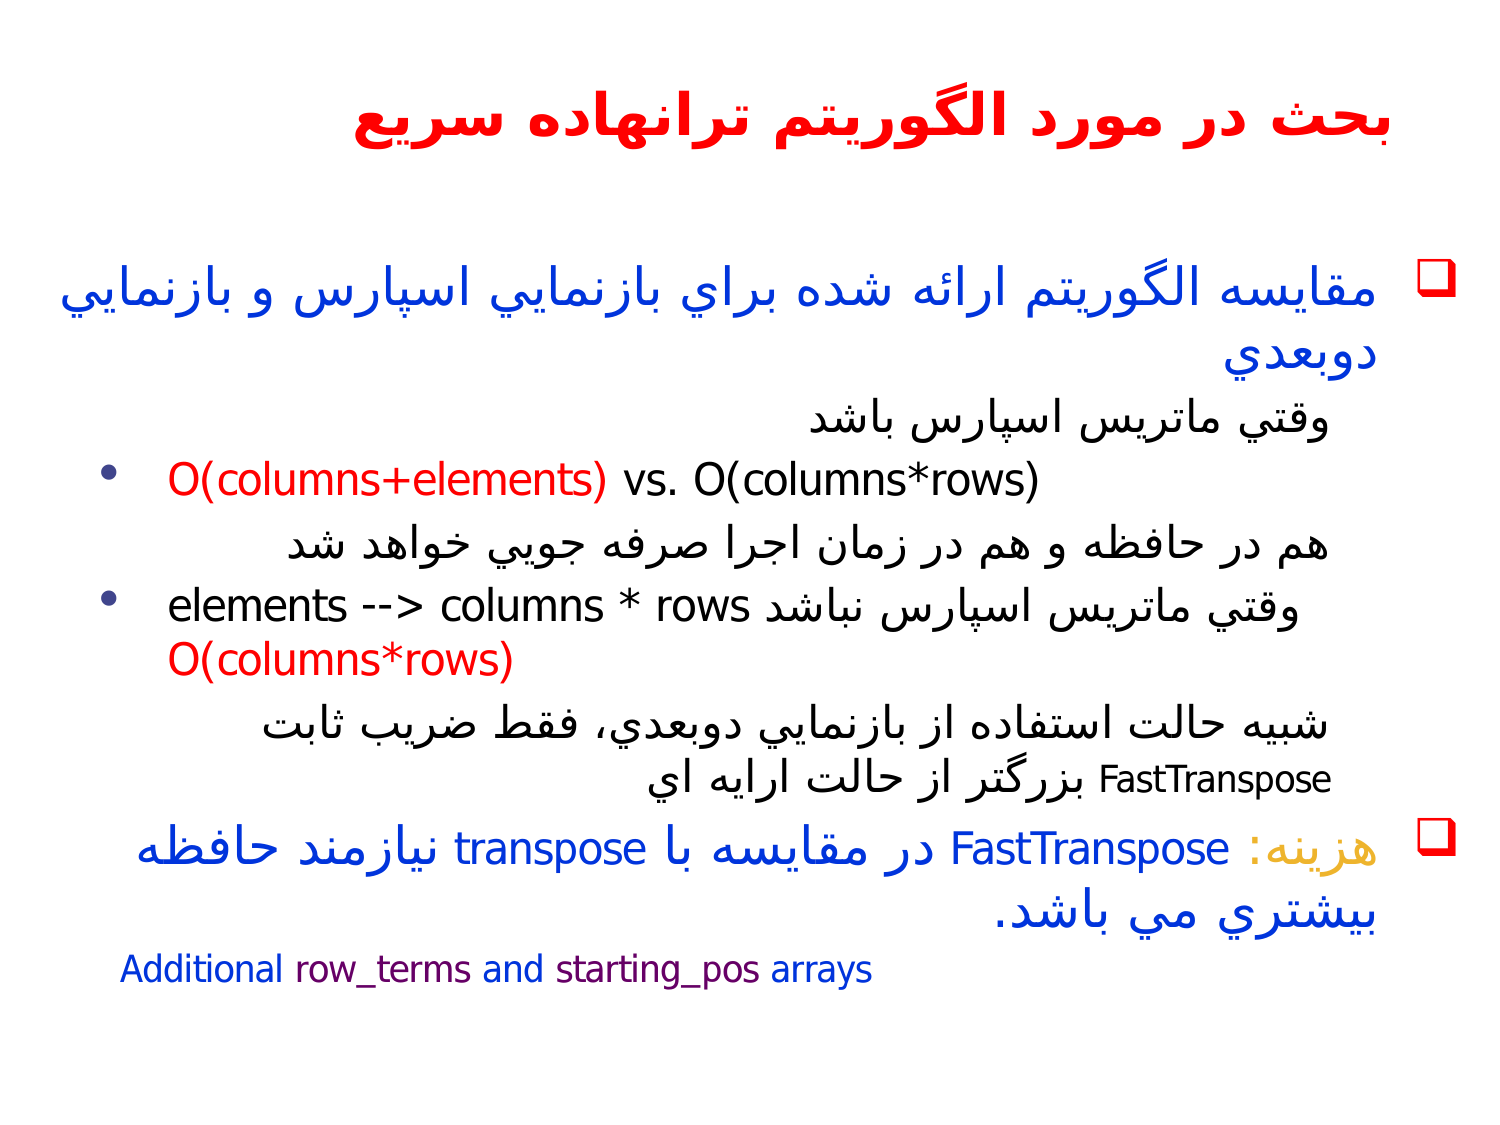

# بحث در مورد الگوريتم ترانهاده سريع
مقايسه الگوريتم ارائه شده براي بازنمايي اسپارس و بازنمايي دوبعدي
وقتي ماتريس اسپارس باشد
O(columns+elements) vs. O(columns*rows)
هم در حافظه و هم در زمان اجرا صرفه جويي خواهد شد
elements --> columns * rows وقتي ماتريس اسپارس نباشد
O(columns*rows)
شبيه حالت استفاده از بازنمايي دوبعدي، فقط ضريب ثابت FastTranspose بزرگتر از حالت ارايه اي
هزينه: FastTranspose در مقايسه با transpose نيازمند حافظه بيشتري مي باشد.
	Additional row_terms and starting_pos arrays

دانشگاه بوعلی سینا دانشکده مهندسی کامپيوتر
39